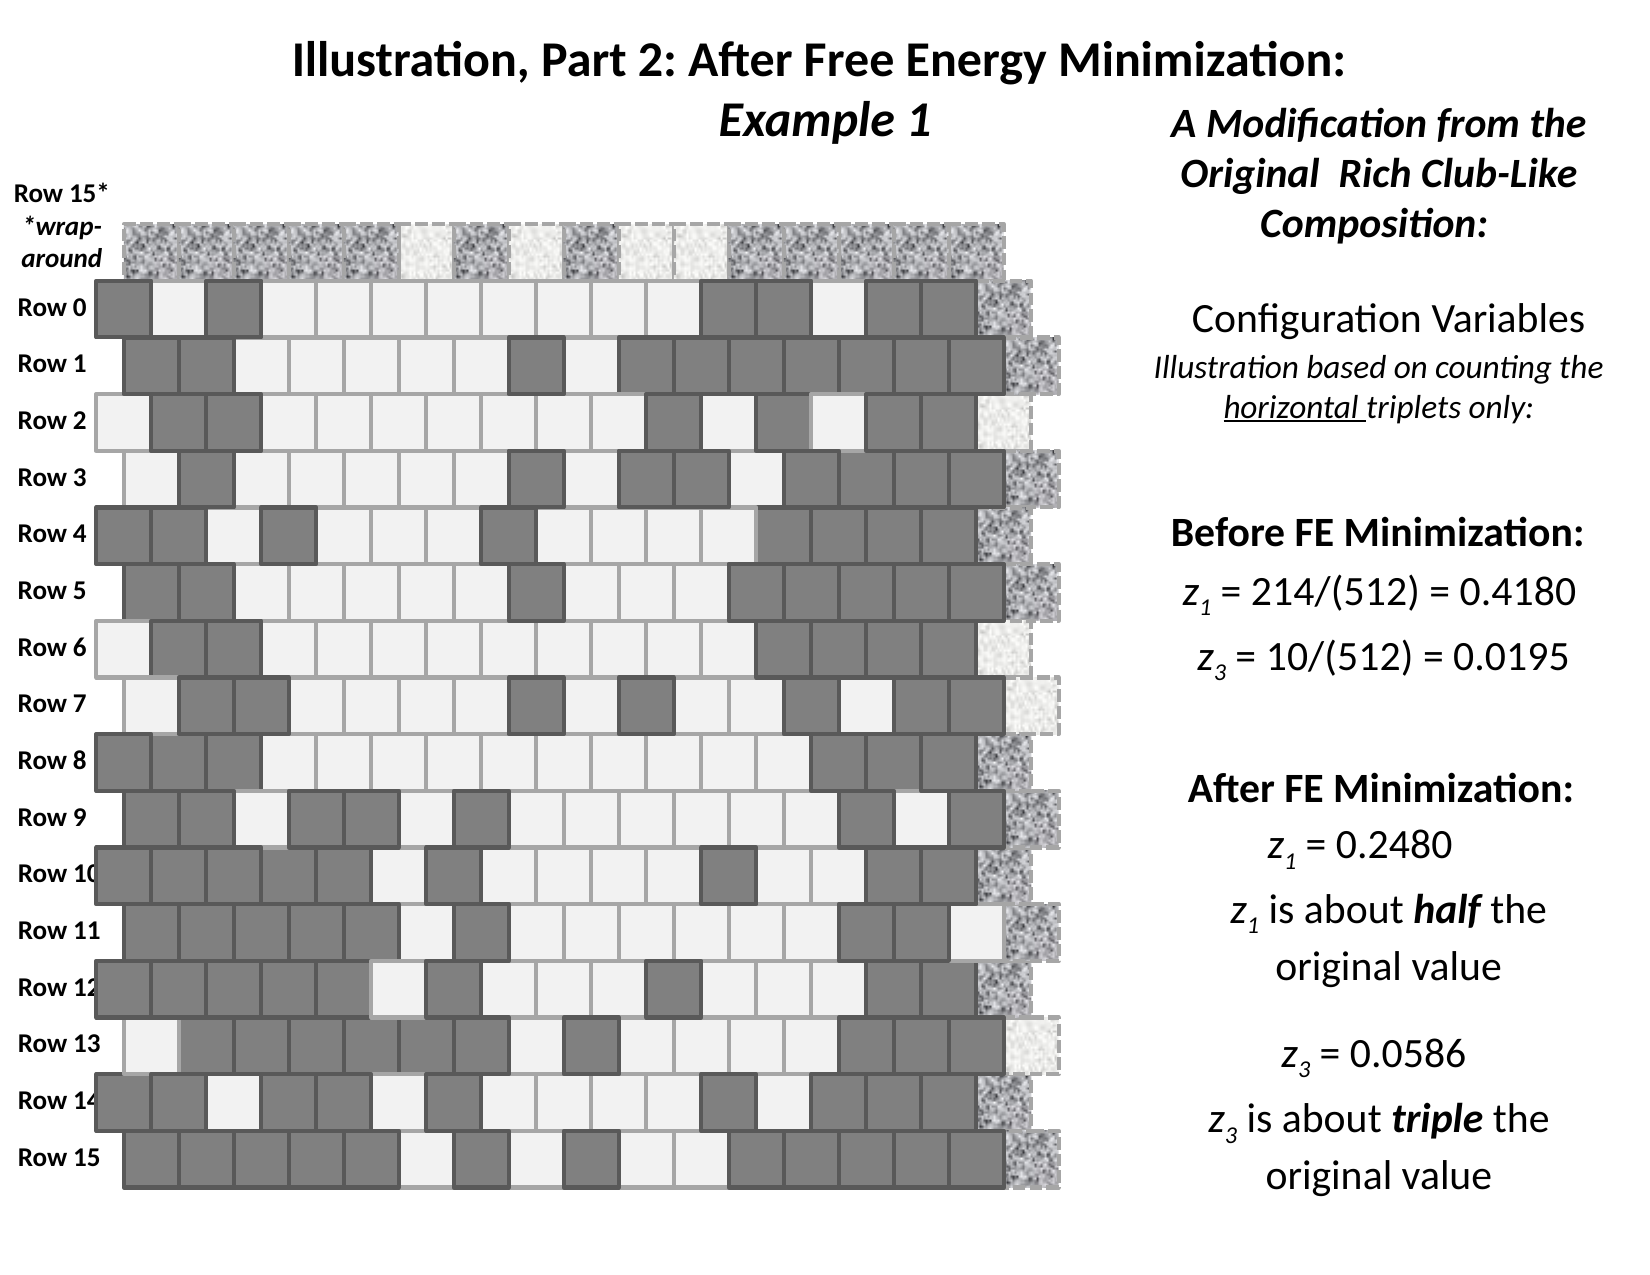

Illustration, Part 2: After Free Energy Minimization:
Example 1
A Modification from the Original  Rich Club-Like Composition:
Row 15*
*wrap-around

Row 0
Row 1
Row 2
Row 3
Row 4
Row 5
Row 6
Row 7
Row 8
Row 9
Row 10
Row 11
Row 12
Row 13
Row 14
Row 15
Configuration Variables
Illustration based on counting the horizontal triplets only:
Before FE Minimization:
z1 = 214/(512) = 0.4180
z3 = 10/(512) = 0.0195
After FE Minimization:
z1 = 0.2480
z1 is about half the original value
z3 = 0.0586
z3 is about triple the original value